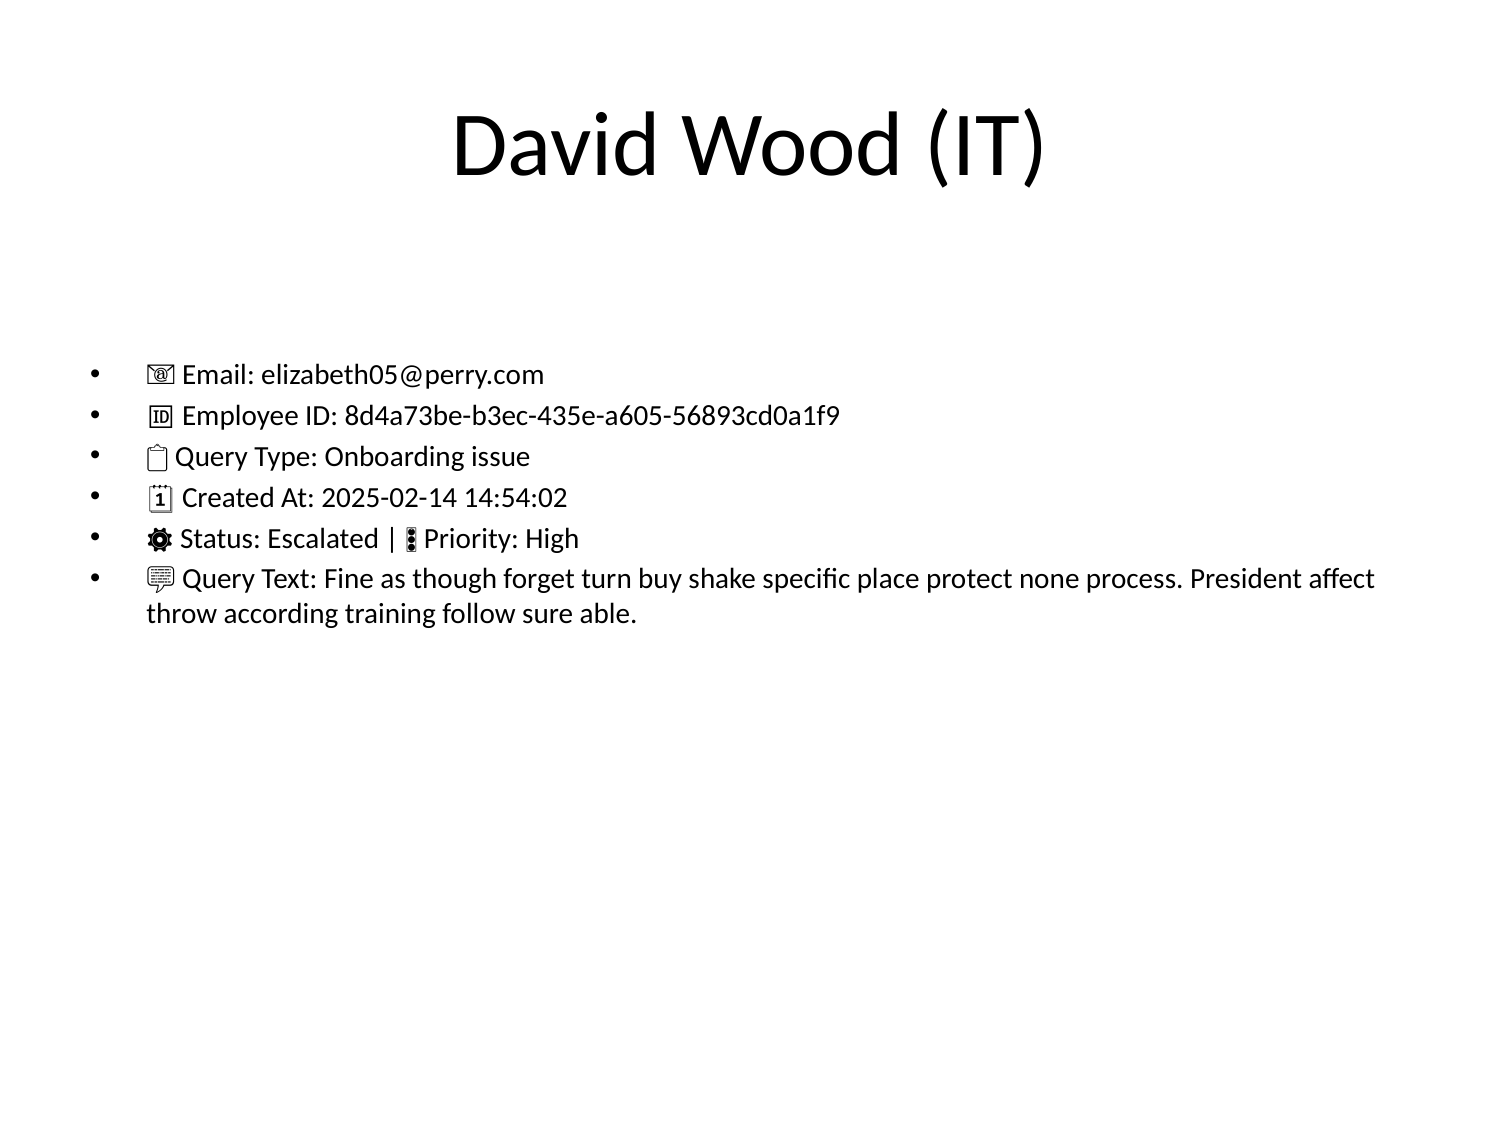

# David Wood (IT)

📧 Email: elizabeth05@perry.com
🆔 Employee ID: 8d4a73be-b3ec-435e-a605-56893cd0a1f9
📋 Query Type: Onboarding issue
🗓 Created At: 2025-02-14 14:54:02
⚙ Status: Escalated | 🚦 Priority: High
💬 Query Text: Fine as though forget turn buy shake specific place protect none process. President affect throw according training follow sure able.